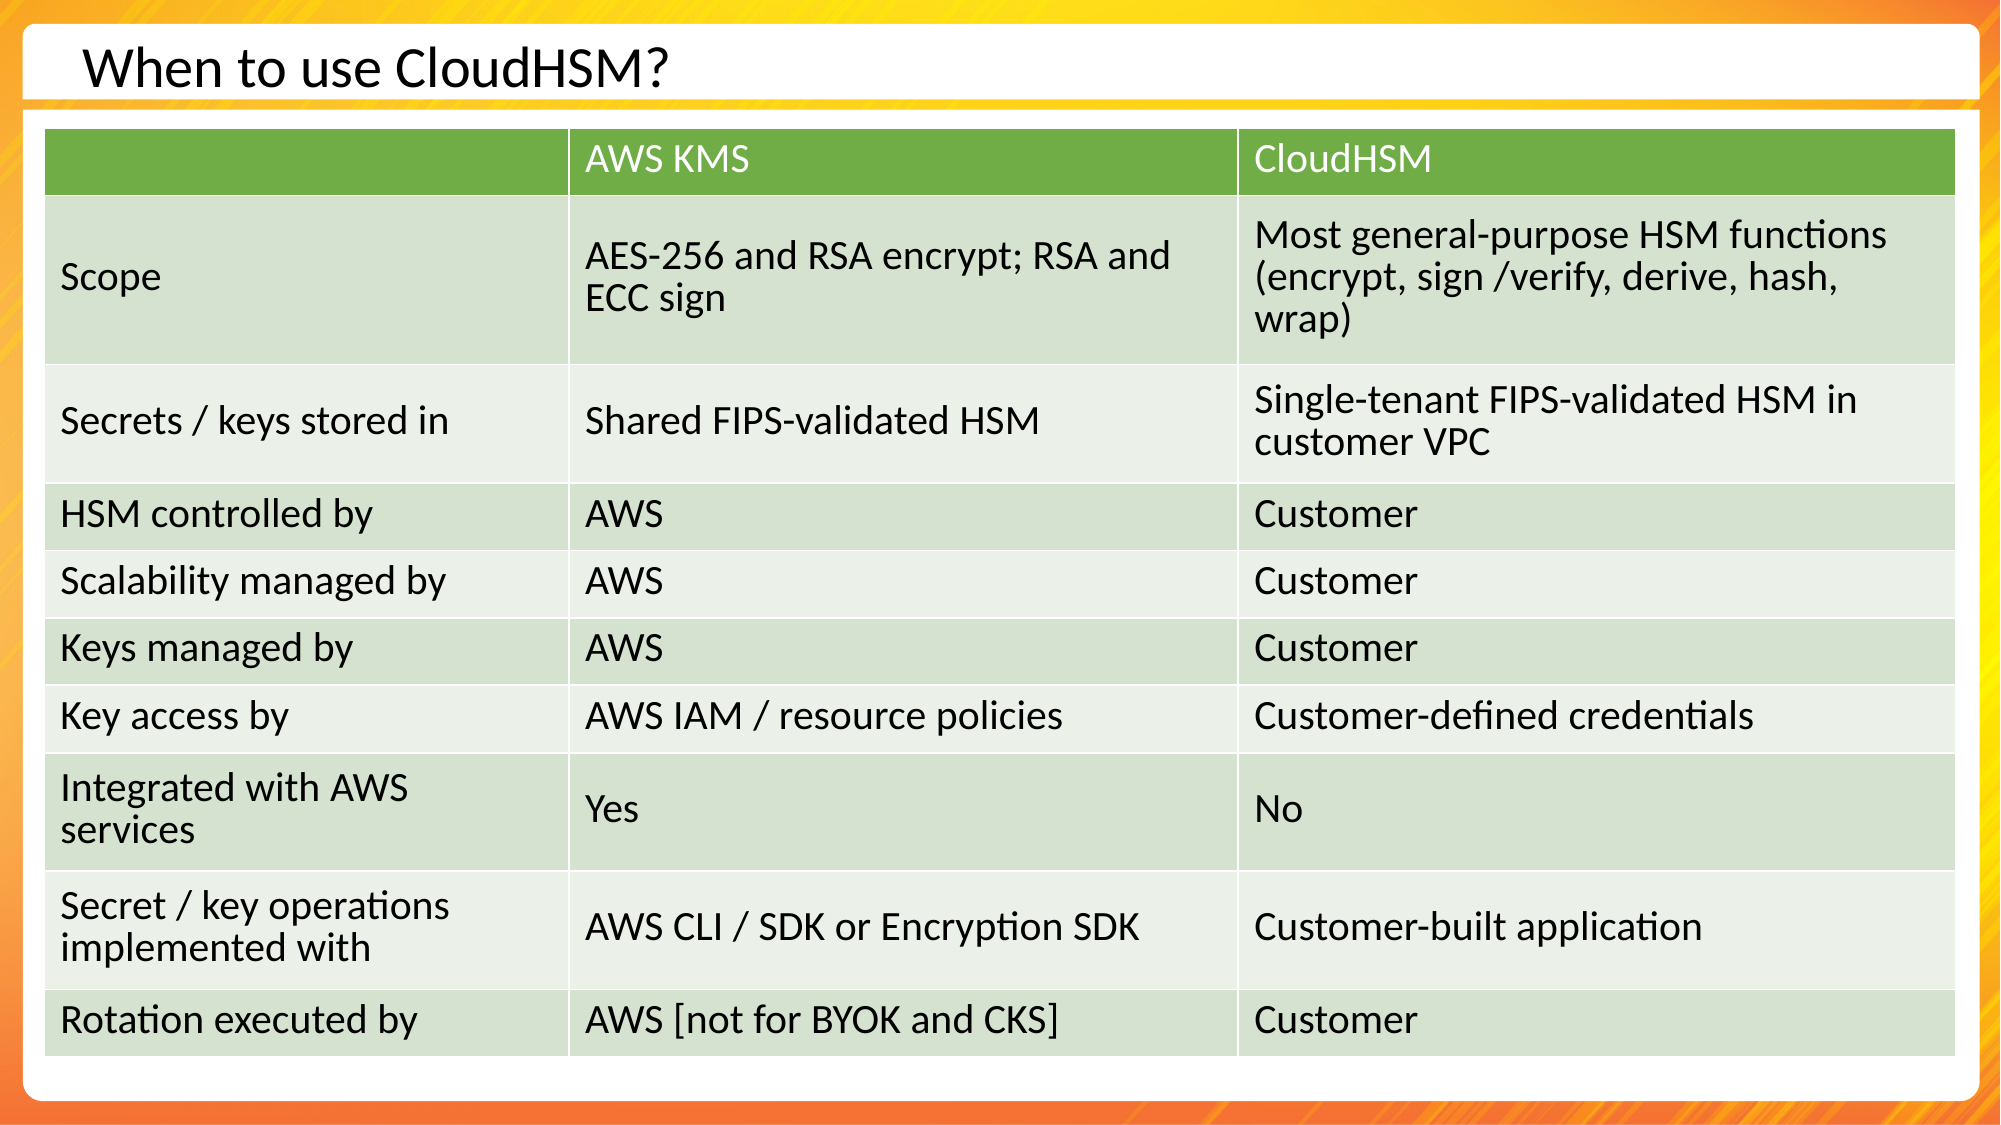

When to use CloudHSM?
|  | AWS KMS | CloudHSM |
| --- | --- | --- |
| Scope | AES-256 and RSA encrypt; RSA and ECC sign | Most general-purpose HSM functions (encrypt, sign /verify, derive, hash, wrap) |
| Secrets / keys stored in | Shared FIPS-validated HSM | Single-tenant FIPS-validated HSM in customer VPC |
| HSM controlled by | AWS | Customer |
| Scalability managed by | AWS | Customer |
| Keys managed by | AWS | Customer |
| Key access by | AWS IAM / resource policies | Customer-defined credentials |
| Integrated with AWS services | Yes | No |
| Secret / key operations implemented with | AWS CLI / SDK or Encryption SDK | Customer-built application |
| Rotation executed by | AWS [not for BYOK and CKS] | Customer |